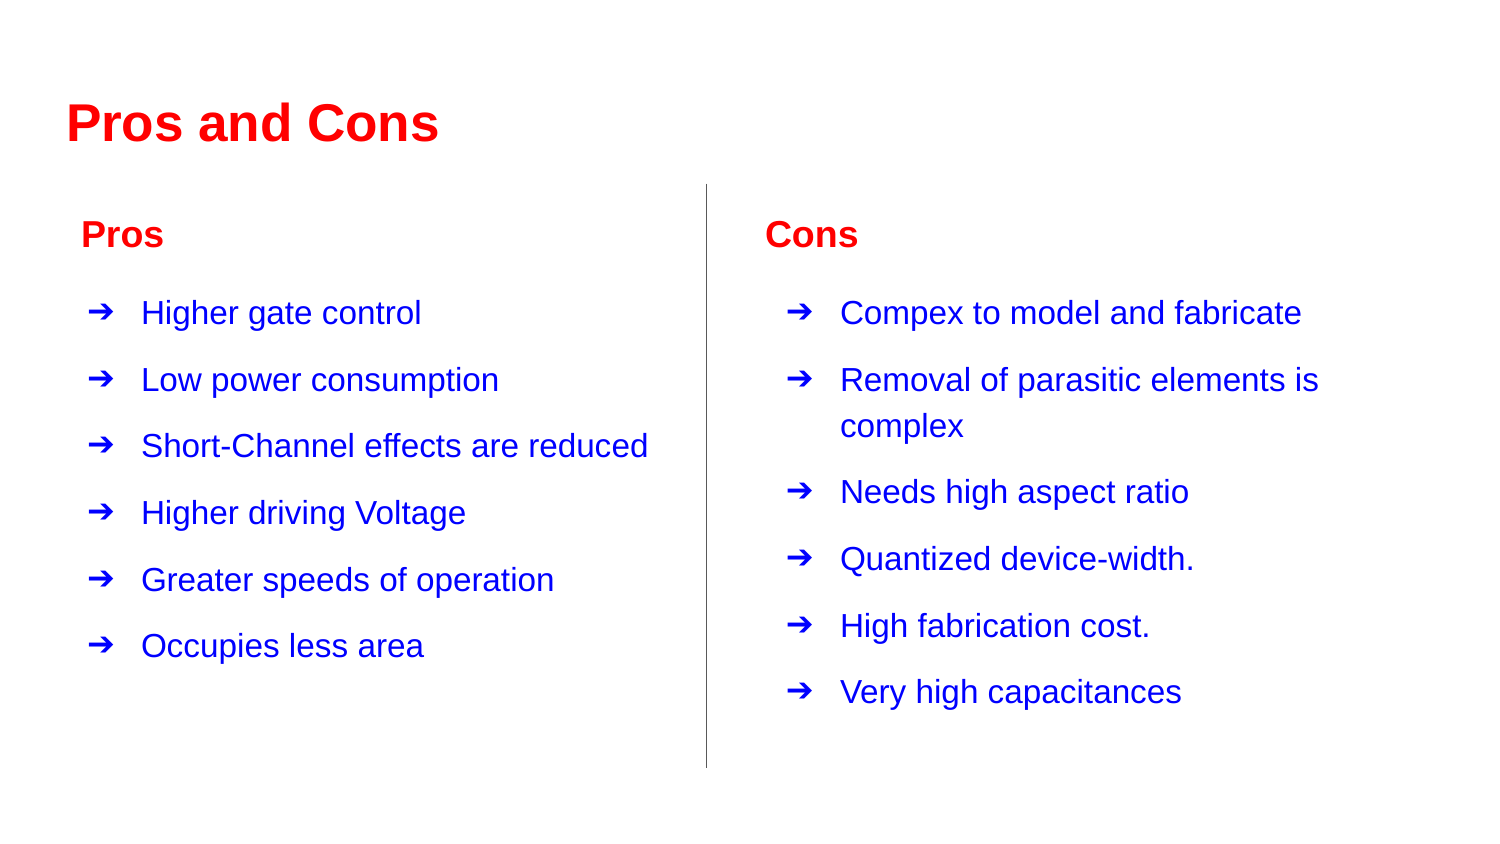

# Pros and Cons
Pros
Cons
Higher gate control
Low power consumption
Short-Channel effects are reduced
Higher driving Voltage
Greater speeds of operation
Occupies less area
Compex to model and fabricate
Removal of parasitic elements is complex
Needs high aspect ratio
Quantized device-width.
High fabrication cost.
Very high capacitances